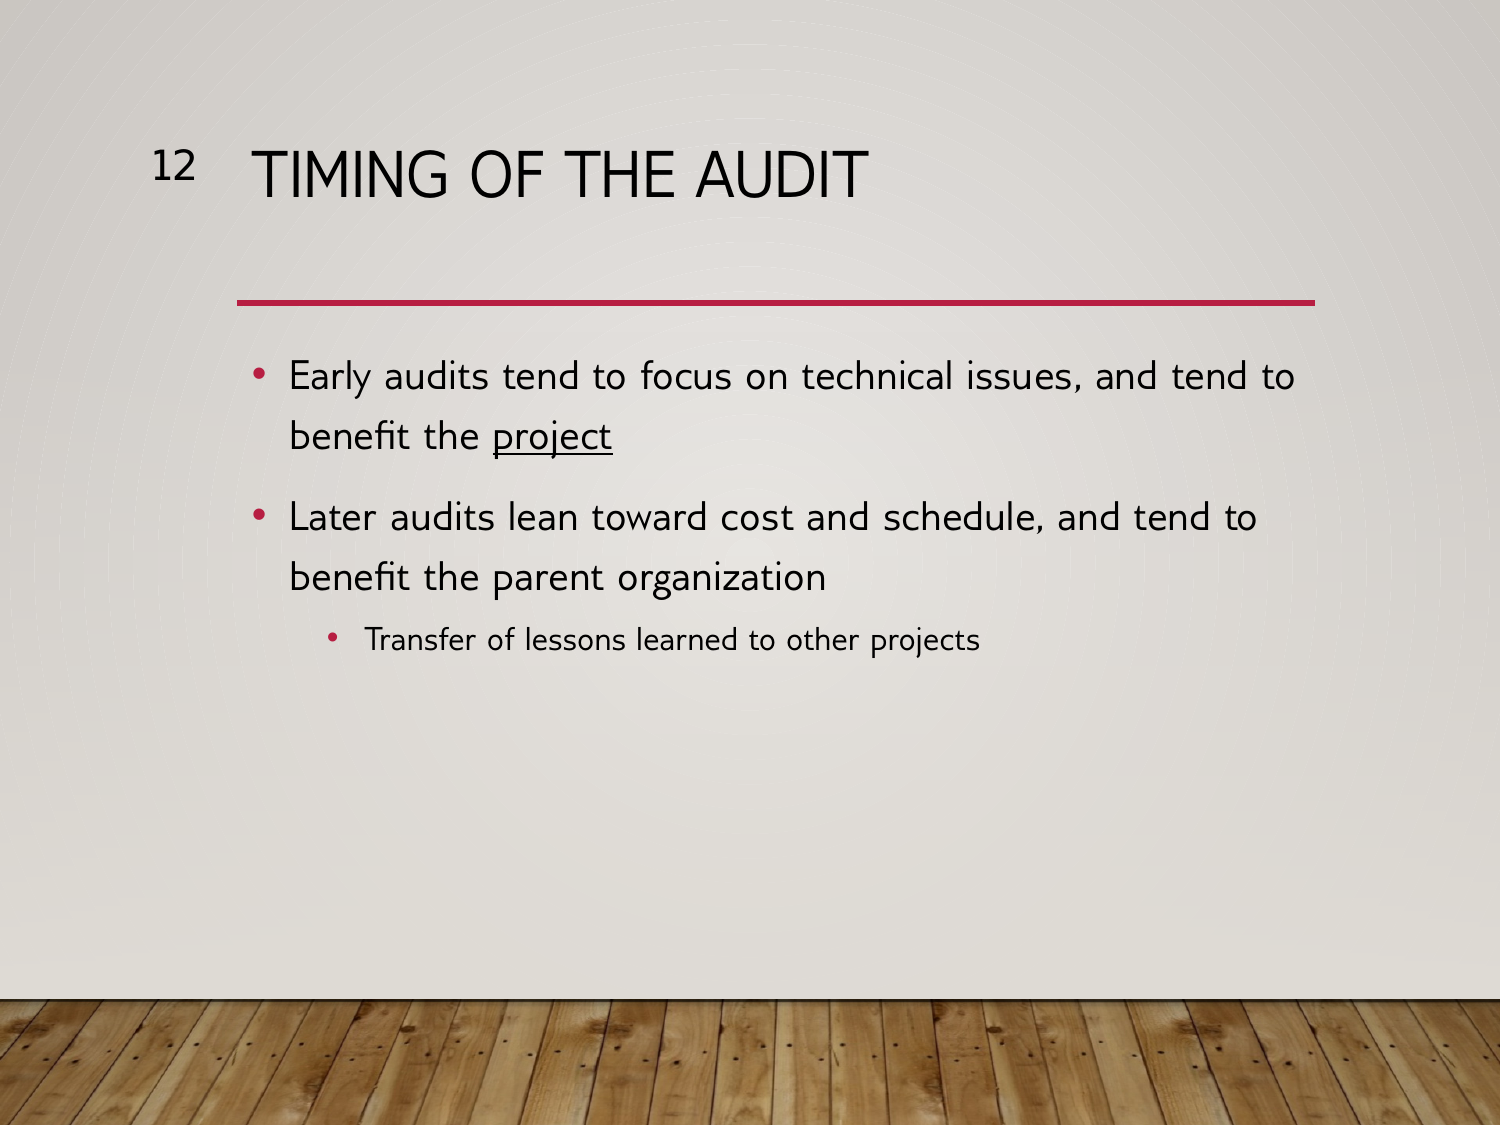

12
# Timing of the Audit
Early audits tend to focus on technical issues, and tend to benefit the project
Later audits lean toward cost and schedule, and tend to benefit the parent organization
Transfer of lessons learned to other projects